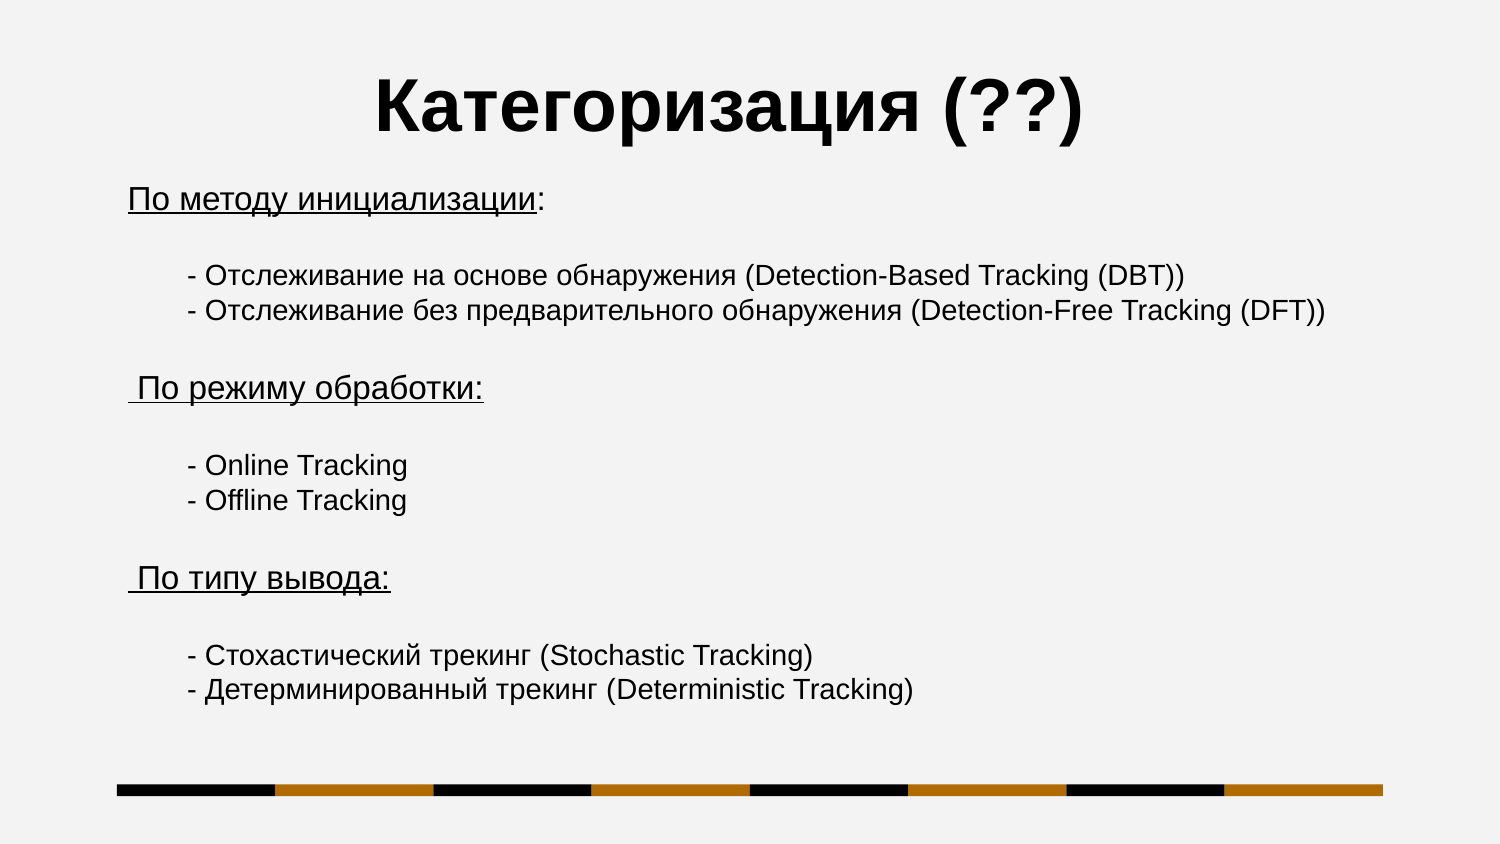

# Категоризация (??)
По методу инициализации:

- Отслеживание на основе обнаружения (Detection-Based Tracking (DBT))
- Отслеживание без предварительного обнаружения (Detection-Free Tracking (DFT))

 По режиму обработки:

- Online Tracking
- Offline Tracking

 По типу вывода:

- Стохастический трекинг (Stochastic Tracking)
- Детерминированный трекинг (Deterministic Tracking)